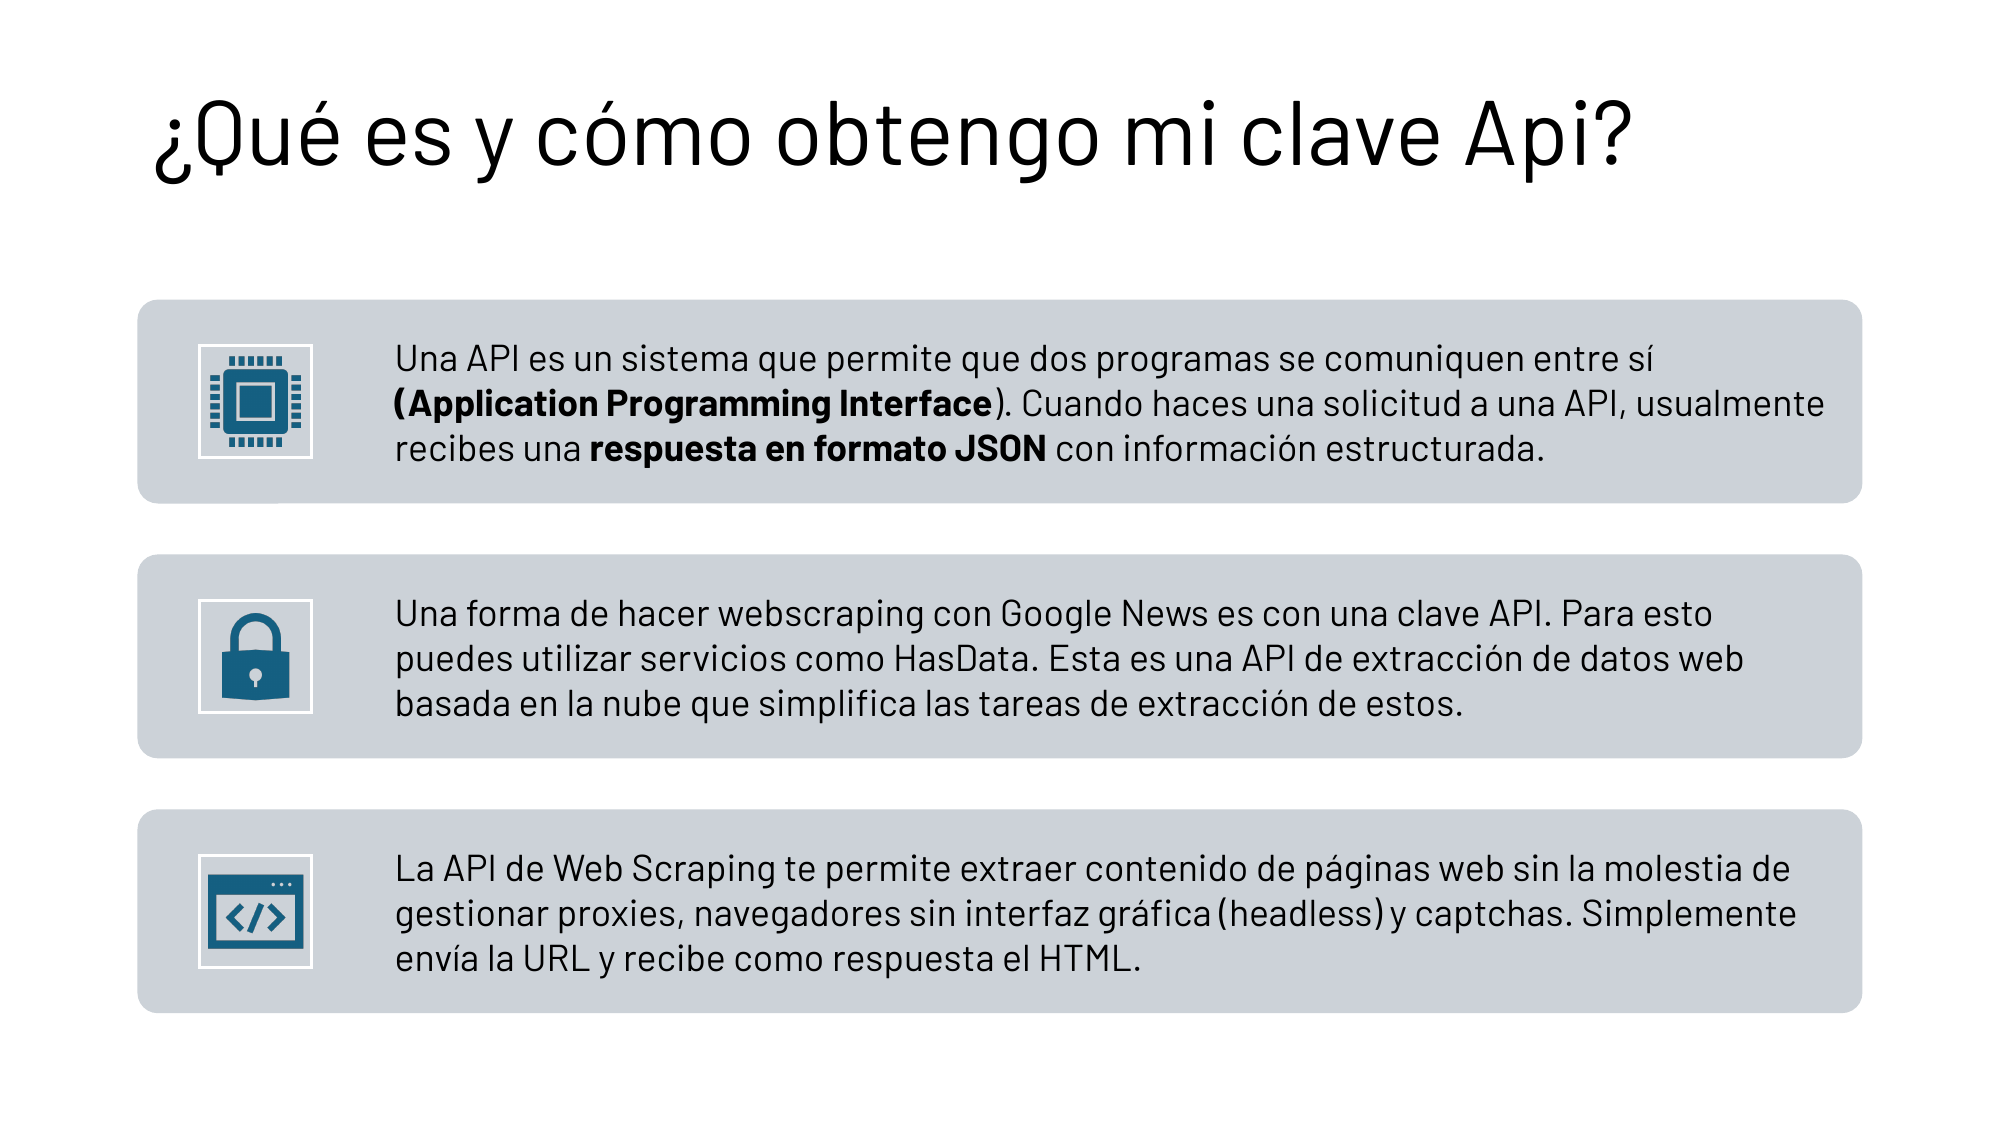

# ¿Qué es y cómo obtengo mi clave Api?
Una API es un sistema que permite que dos programas se comuniquen entre sí (Application Programming Interface). Cuando haces una solicitud a una API, usualmente recibes una respuesta en formato JSON con información estructurada.
Una forma de hacer webscraping con Google News es con una clave API. Para esto puedes utilizar servicios como HasData. Esta es una API de extracción de datos web basada en la nube que simplifica las tareas de extracción de estos.
La API de Web Scraping te permite extraer contenido de páginas web sin la molestia de gestionar proxies, navegadores sin interfaz gráfica (headless) y captchas. Simplemente envía la URL y recibe como respuesta el HTML.